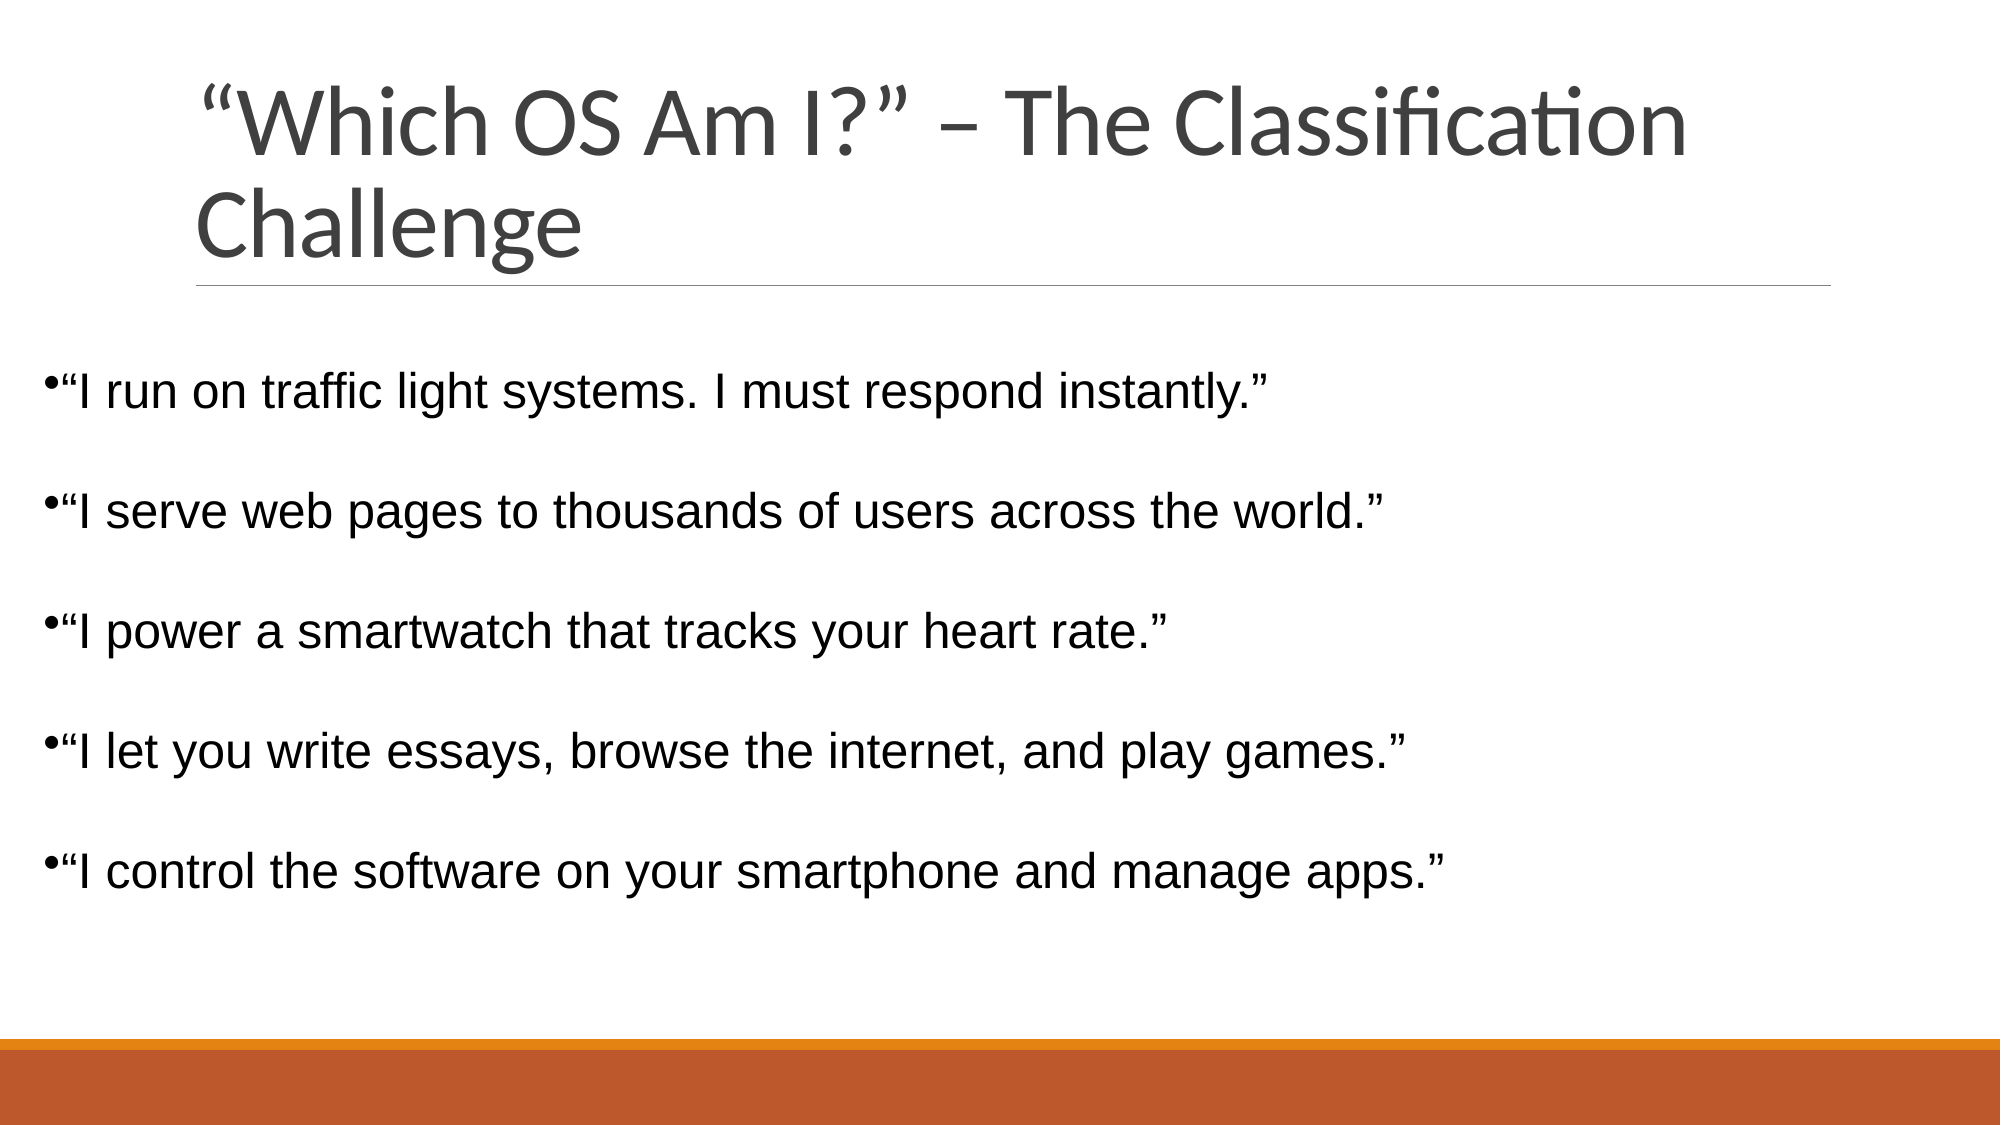

# “Which OS Am I?” – The Classification Challenge
“I run on traffic light systems. I must respond instantly.”
“I serve web pages to thousands of users across the world.”
“I power a smartwatch that tracks your heart rate.”

“I let you write essays, browse the internet, and play games.”

“I control the software on your smartphone and manage apps.”